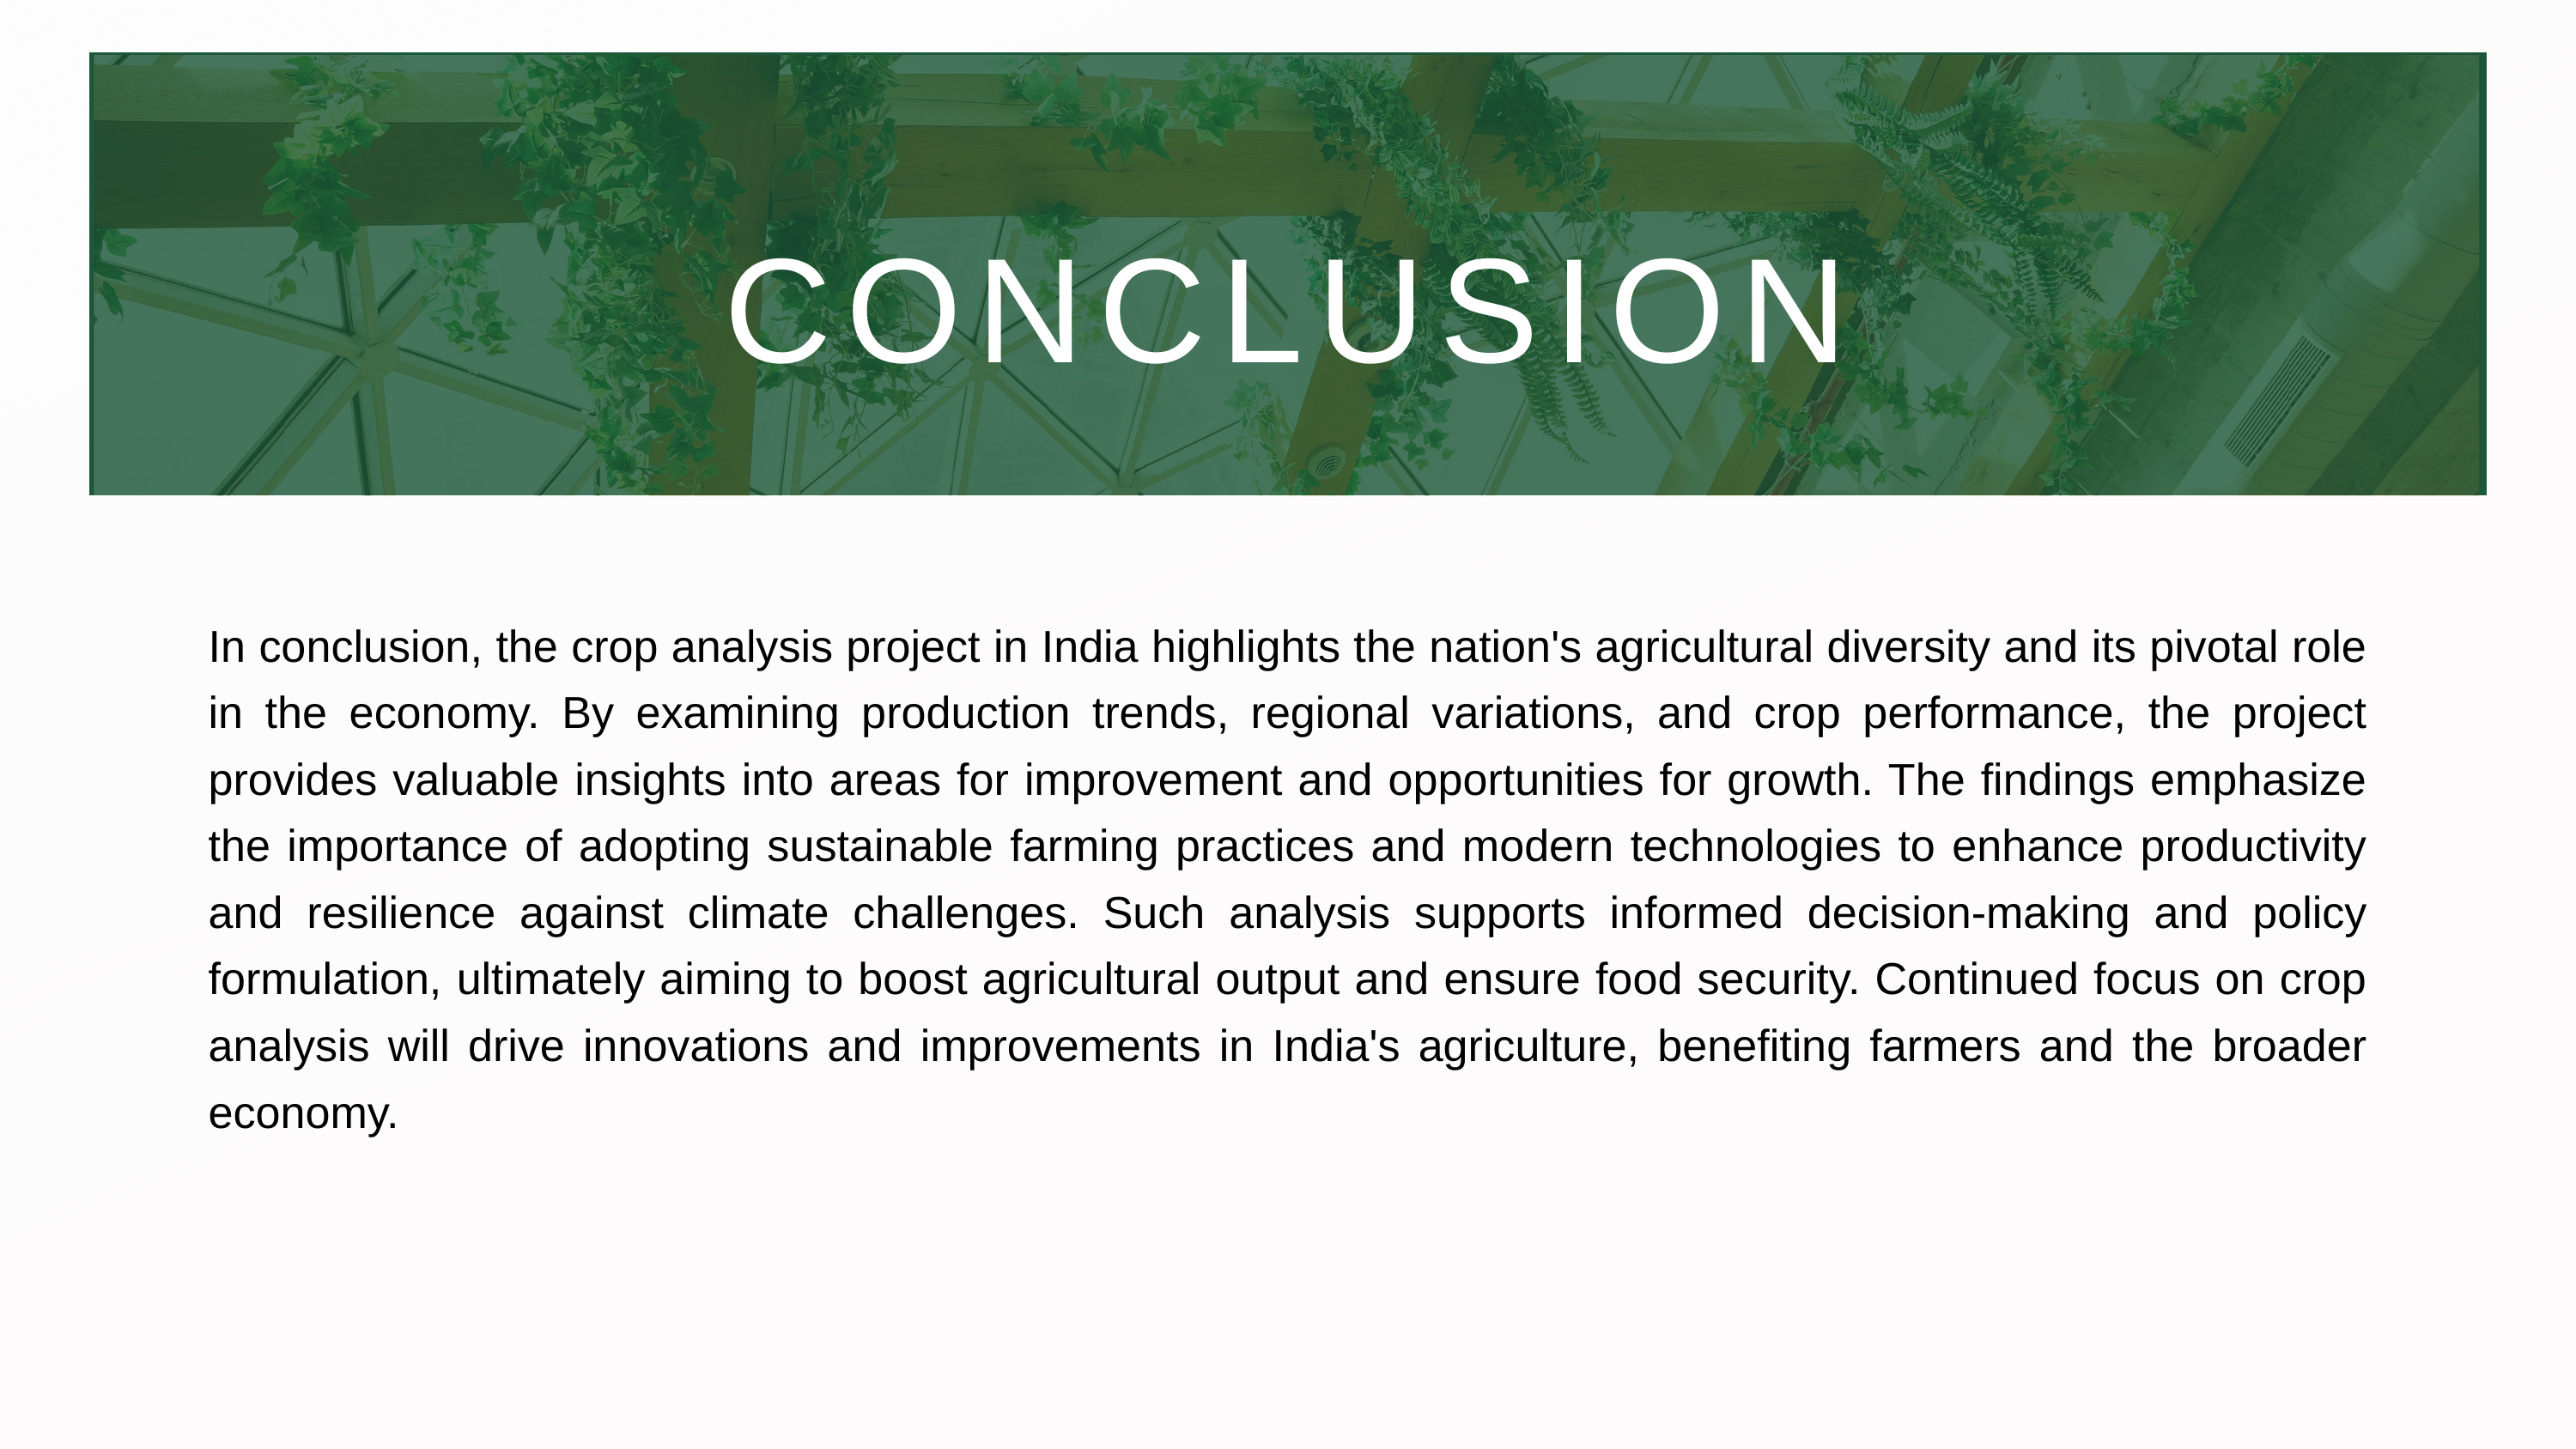

CONCLUSION
In conclusion, the crop analysis project in India highlights the nation's agricultural diversity and its pivotal role in the economy. By examining production trends, regional variations, and crop performance, the project provides valuable insights into areas for improvement and opportunities for growth. The findings emphasize the importance of adopting sustainable farming practices and modern technologies to enhance productivity and resilience against climate challenges. Such analysis supports informed decision-making and policy formulation, ultimately aiming to boost agricultural output and ensure food security. Continued focus on crop analysis will drive innovations and improvements in India's agriculture, benefiting farmers and the broader economy.